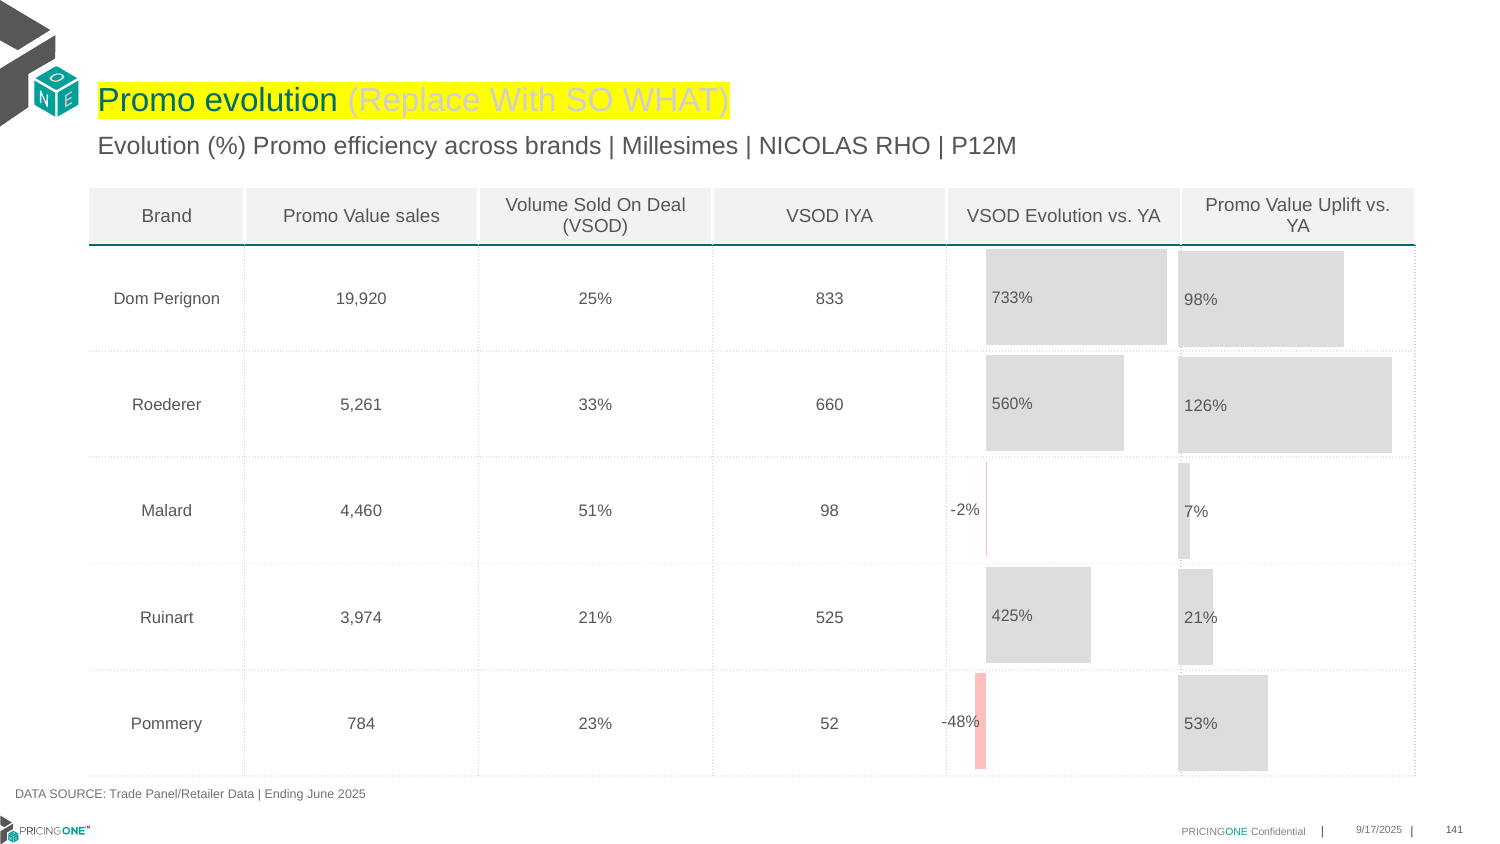

# Promo evolution (Replace With SO WHAT)
Evolution (%) Promo efficiency across brands | Millesimes | NICOLAS RHO | P12M
| Brand | Promo Value sales | Volume Sold On Deal (VSOD) | VSOD IYA | VSOD Evolution vs. YA | Promo Value Uplift vs. YA |
| --- | --- | --- | --- | --- | --- |
| Dom Perignon | 19,920 | 25% | 833 |  |  |
| Roederer | 5,261 | 33% | 660 |  |  |
| Malard | 4,460 | 51% | 98 |  |  |
| Ruinart | 3,974 | 21% | 525 |  |  |
| Pommery | 784 | 23% | 52 |  |  |

### Chart

| Category | VSOD Evaluation vs YA |
|---|---|
| Dom Perignon | 7.333 |
| Roederer | 5.6 |
| Malard | -0.019000000000000017 |
| Ruinart | 4.25 |
| Pommery | -0.477 |

### Chart

| Category | Promo Value Uplift vs YA |
|---|---|
| Dom Perignon | 0.9821903680535333 |
| Roederer | 1.2618191135024337 |
| Malard | 0.06732891270531915 |
| Ruinart | 0.20697611144365258 |
| Pommery | 0.5312949827439692 |
DATA SOURCE: Trade Panel/Retailer Data | Ending June 2025

9/17/2025
141